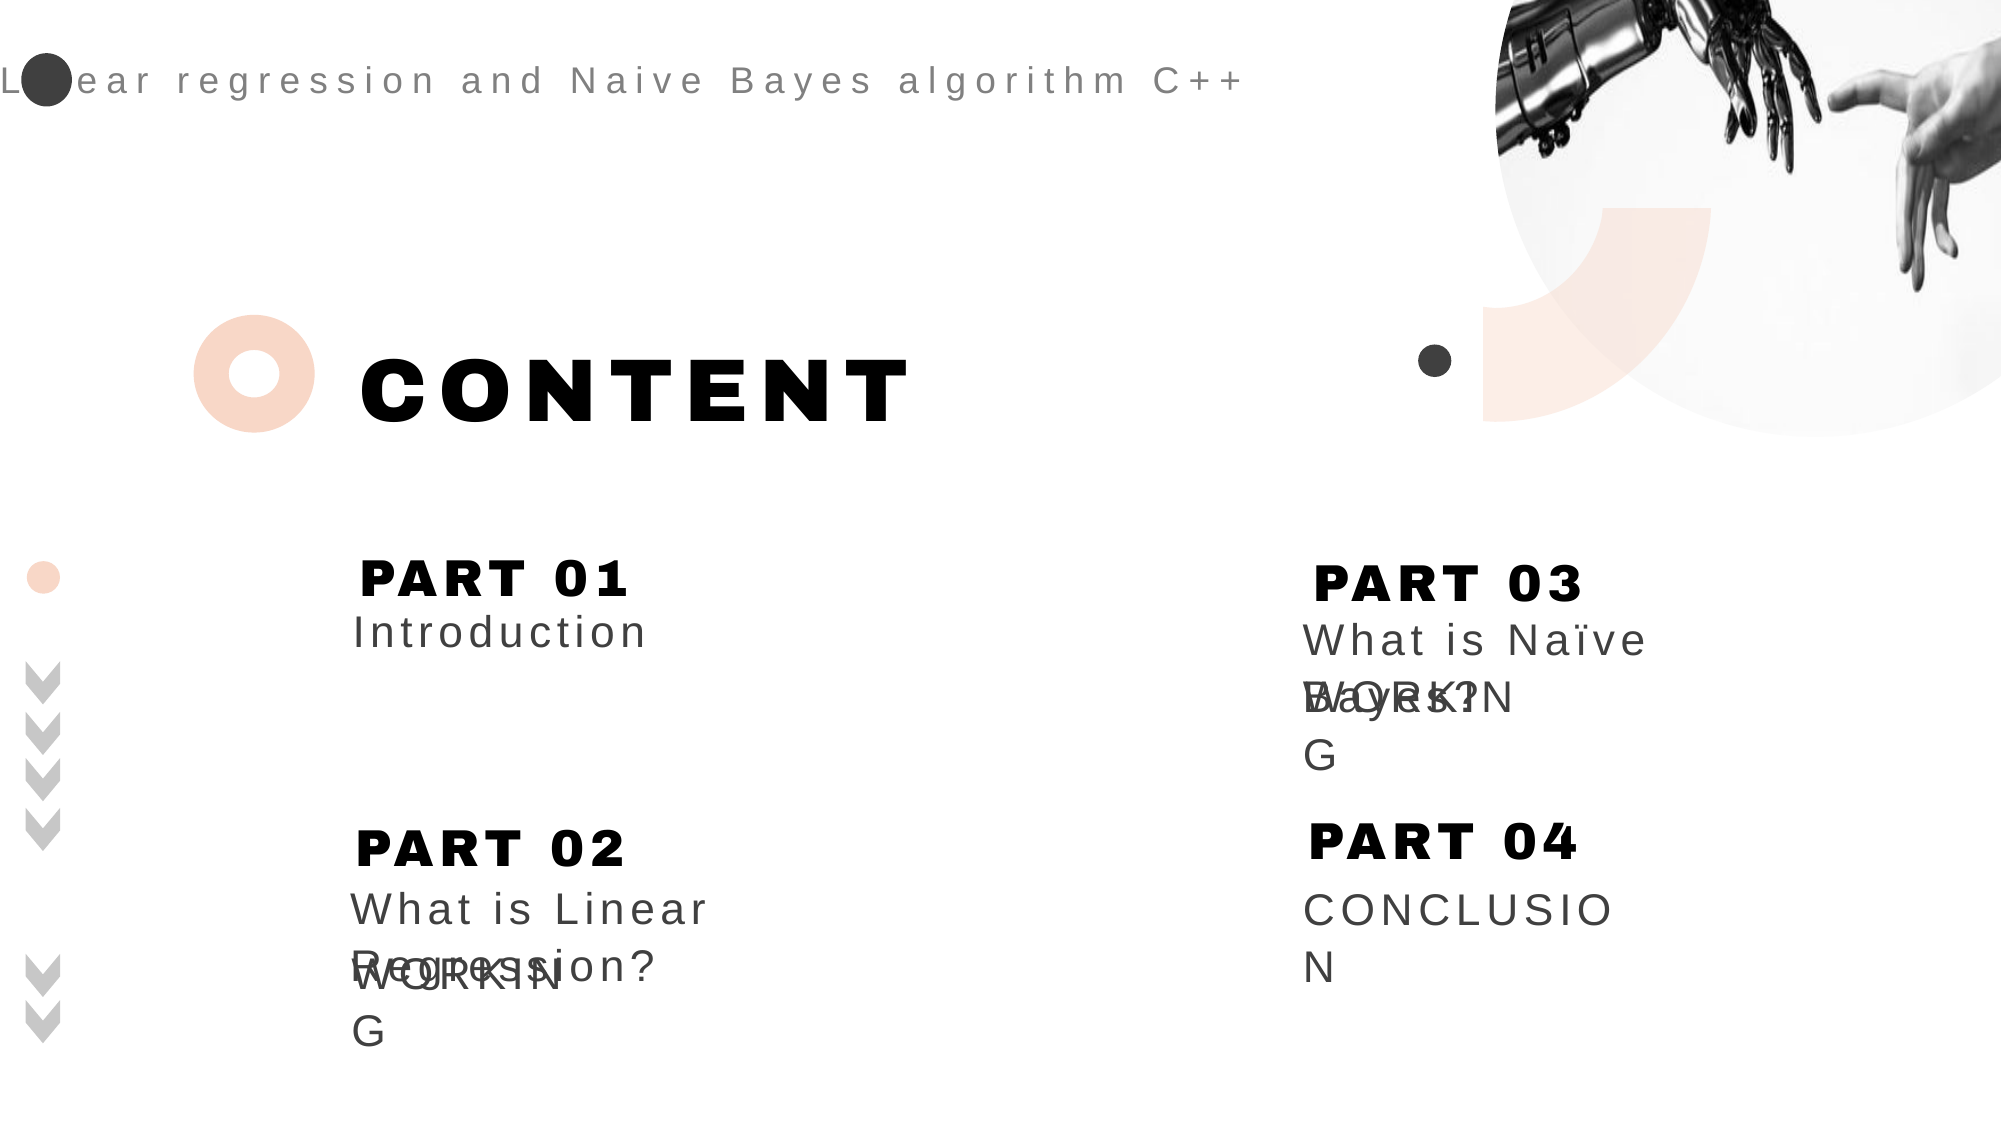

Linear regression and Naive Bayes algorithm C++

CONTENT

PART 01
Introduction
PART 03
What is Naïve Bayes?
WORKING

PART 04
CONCLUSION
PART 02
What is Linear Regression?
WORKING